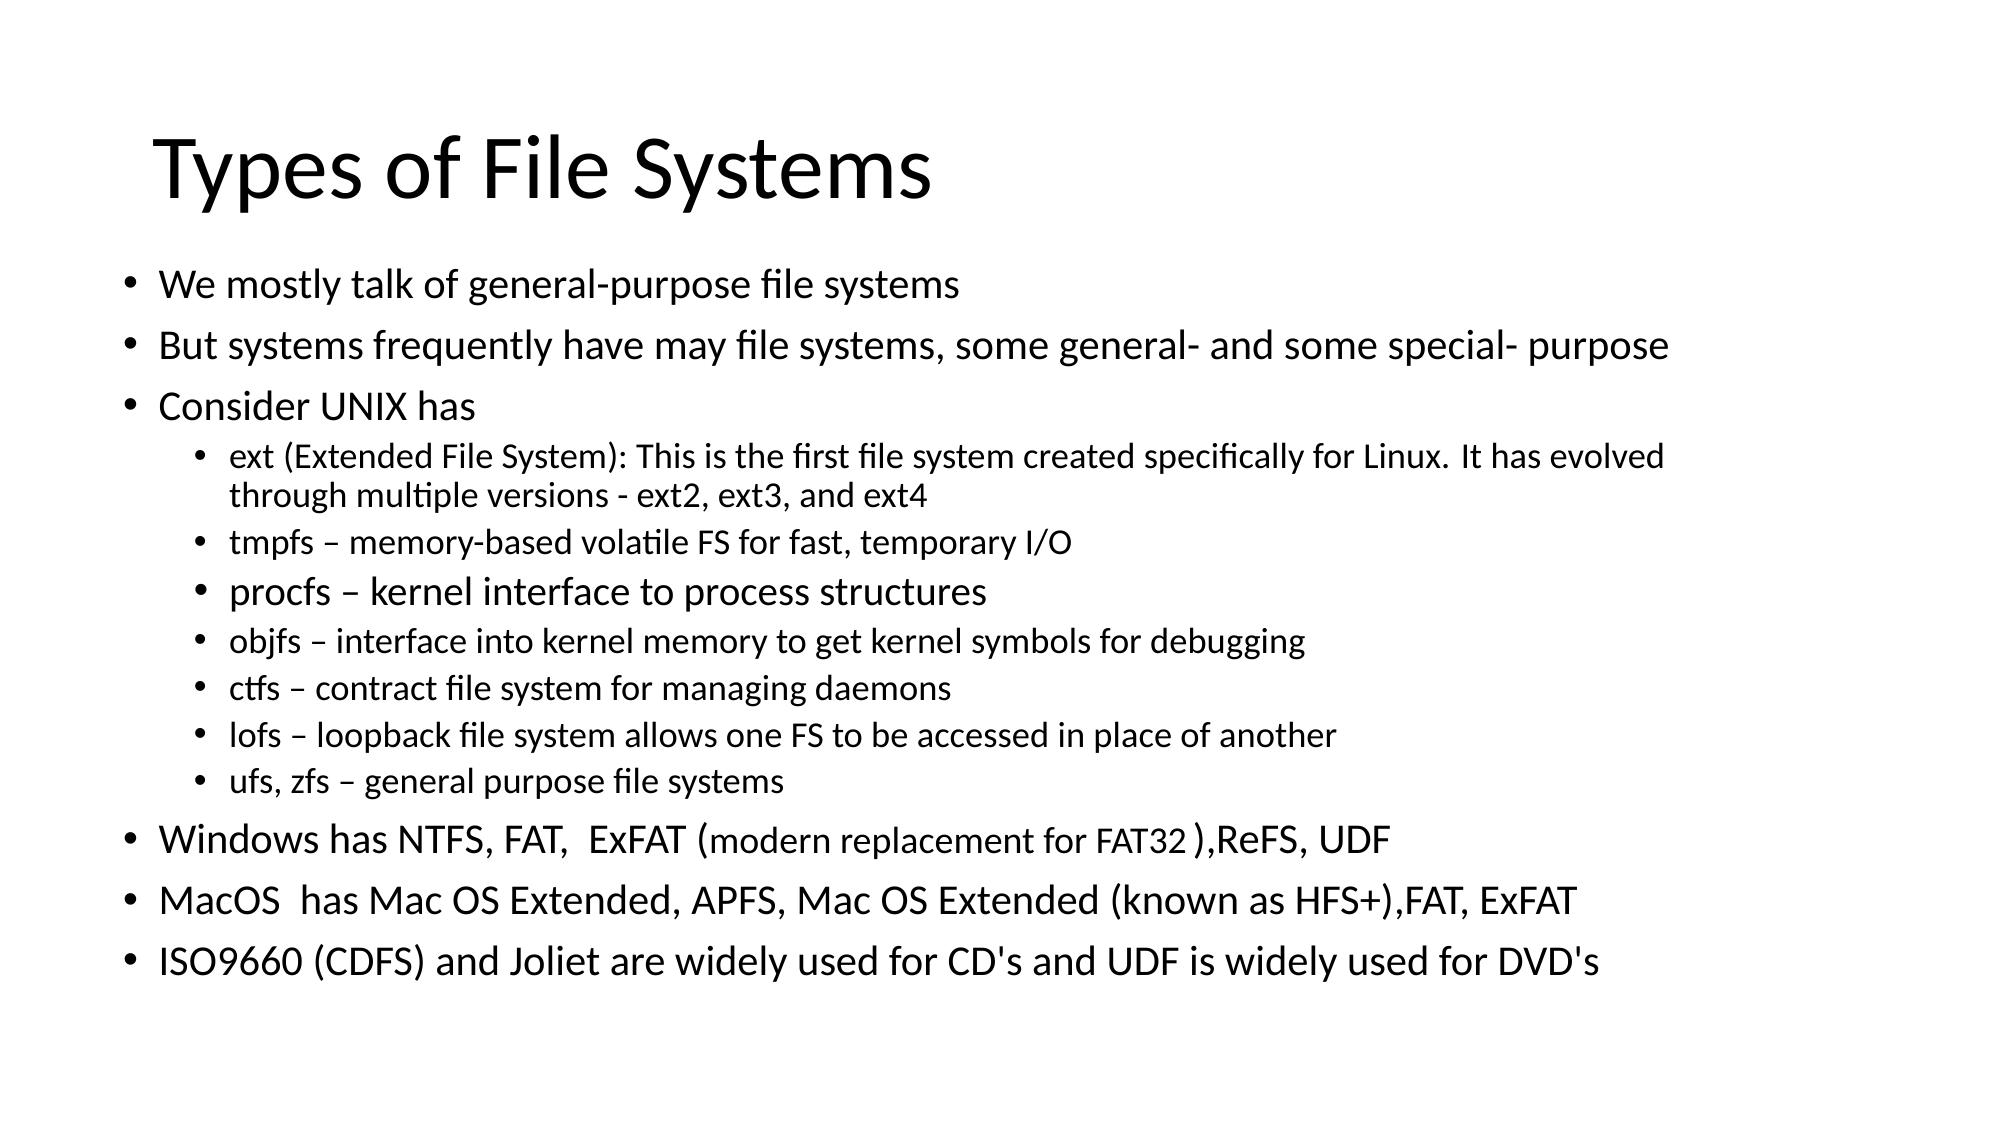

Types of File Systems
We mostly talk of general-purpose file systems
But systems frequently have may file systems, some general- and some special- purpose
Consider UNIX has
ext (Extended File System): This is the first file system created specifically for Linux. It has evolved through multiple versions - ext2, ext3, and ext4
tmpfs – memory-based volatile FS for fast, temporary I/O
procfs – kernel interface to process structures
objfs – interface into kernel memory to get kernel symbols for debugging
ctfs – contract file system for managing daemons
lofs – loopback file system allows one FS to be accessed in place of another
ufs, zfs – general purpose file systems
Windows has NTFS, FAT,  ExFAT (modern replacement for FAT32 ),ReFS, UDF
MacOS  has Mac OS Extended, APFS, Mac OS Extended (known as HFS+),FAT, ExFAT
ISO9660 (CDFS) and Joliet are widely used for CD's and UDF is widely used for DVD's